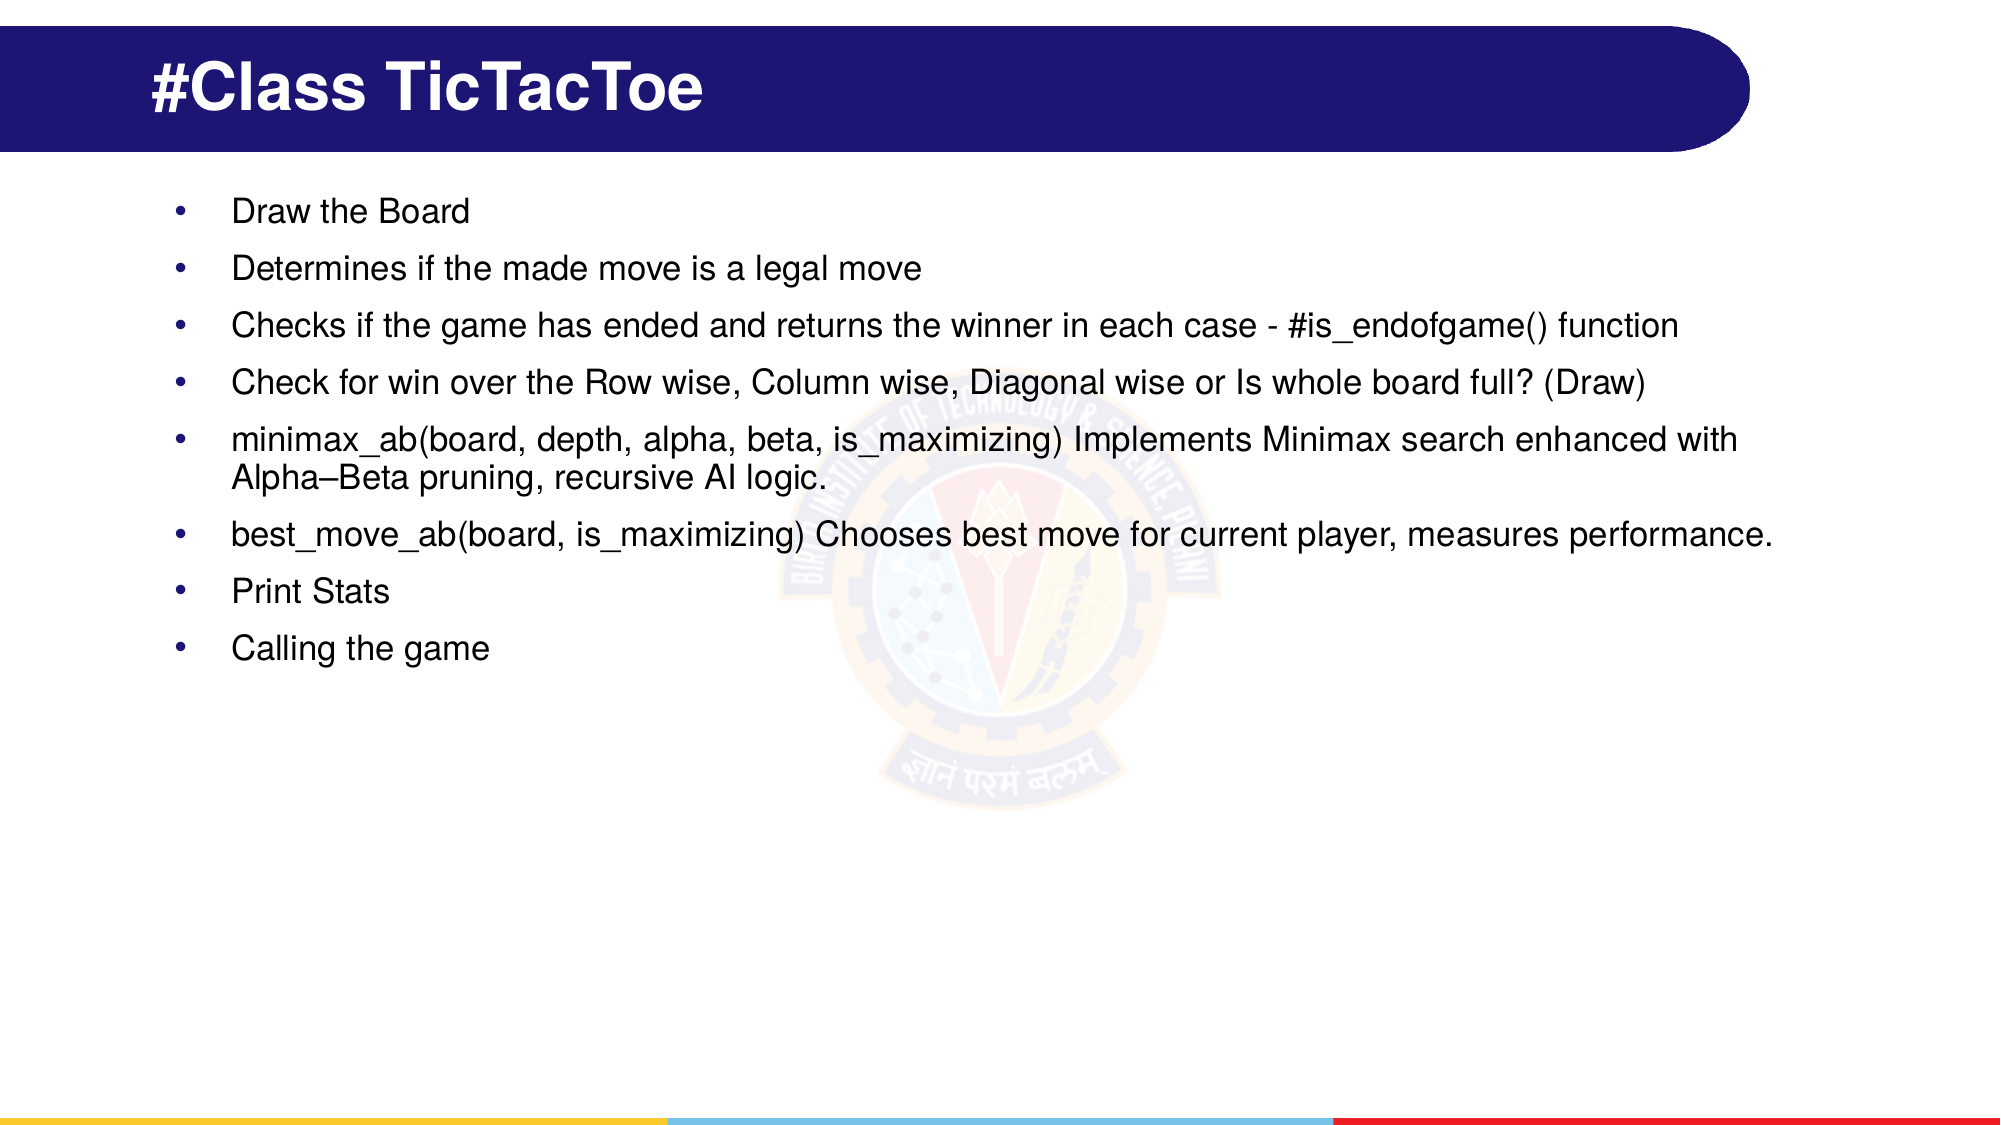

# #Class TicTacToe
Draw the Board
Determines if the made move is a legal move
Checks if the game has ended and returns the winner in each case - #is_endofgame() function
Check for win over the Row wise, Column wise, Diagonal wise or Is whole board full? (Draw)
minimax_ab(board, depth, alpha, beta, is_maximizing) Implements Minimax search enhanced with Alpha–Beta pruning, recursive AI logic.
best_move_ab(board, is_maximizing) Chooses best move for current player, measures performance.
Print Stats
Calling the game